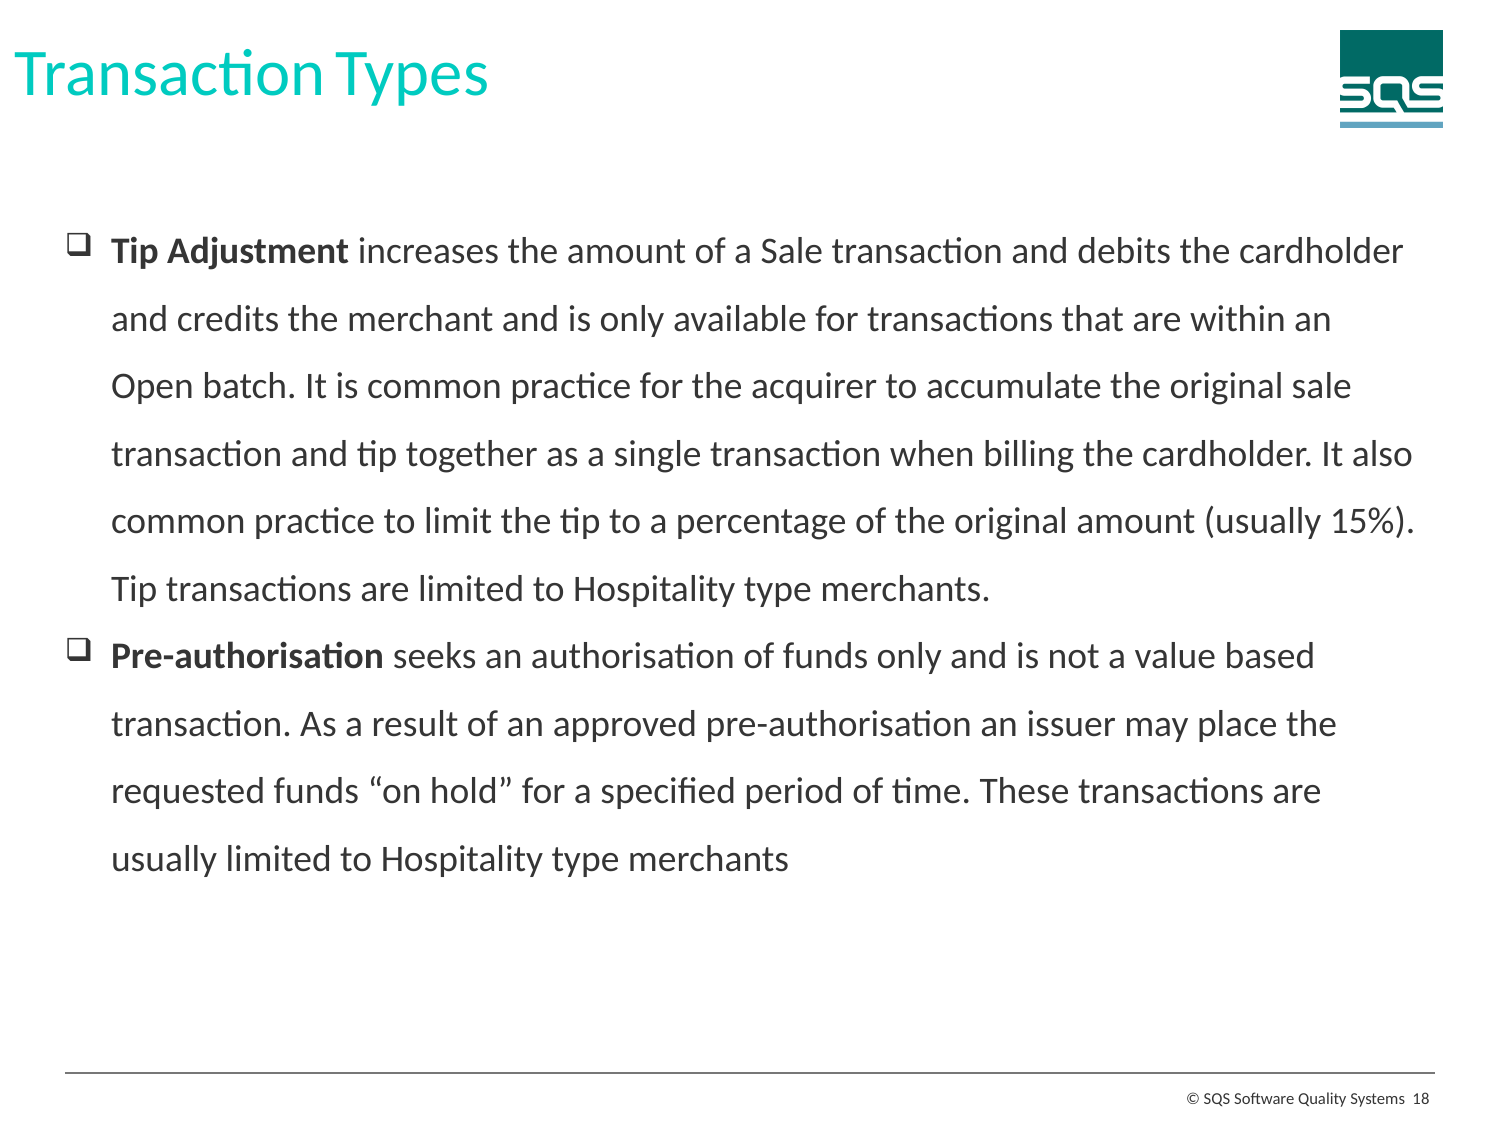

Transaction Types
Tip Adjustment increases the amount of a Sale transaction and debits the cardholder and credits the merchant and is only available for transactions that are within an Open batch. It is common practice for the acquirer to accumulate the original sale transaction and tip together as a single transaction when billing the cardholder. It also common practice to limit the tip to a percentage of the original amount (usually 15%). Tip transactions are limited to Hospitality type merchants.
Pre-authorisation seeks an authorisation of funds only and is not a value based transaction. As a result of an approved pre-authorisation an issuer may place the requested funds “on hold” for a specified period of time. These transactions are usually limited to Hospitality type merchants
18
© SQS Software Quality Systems